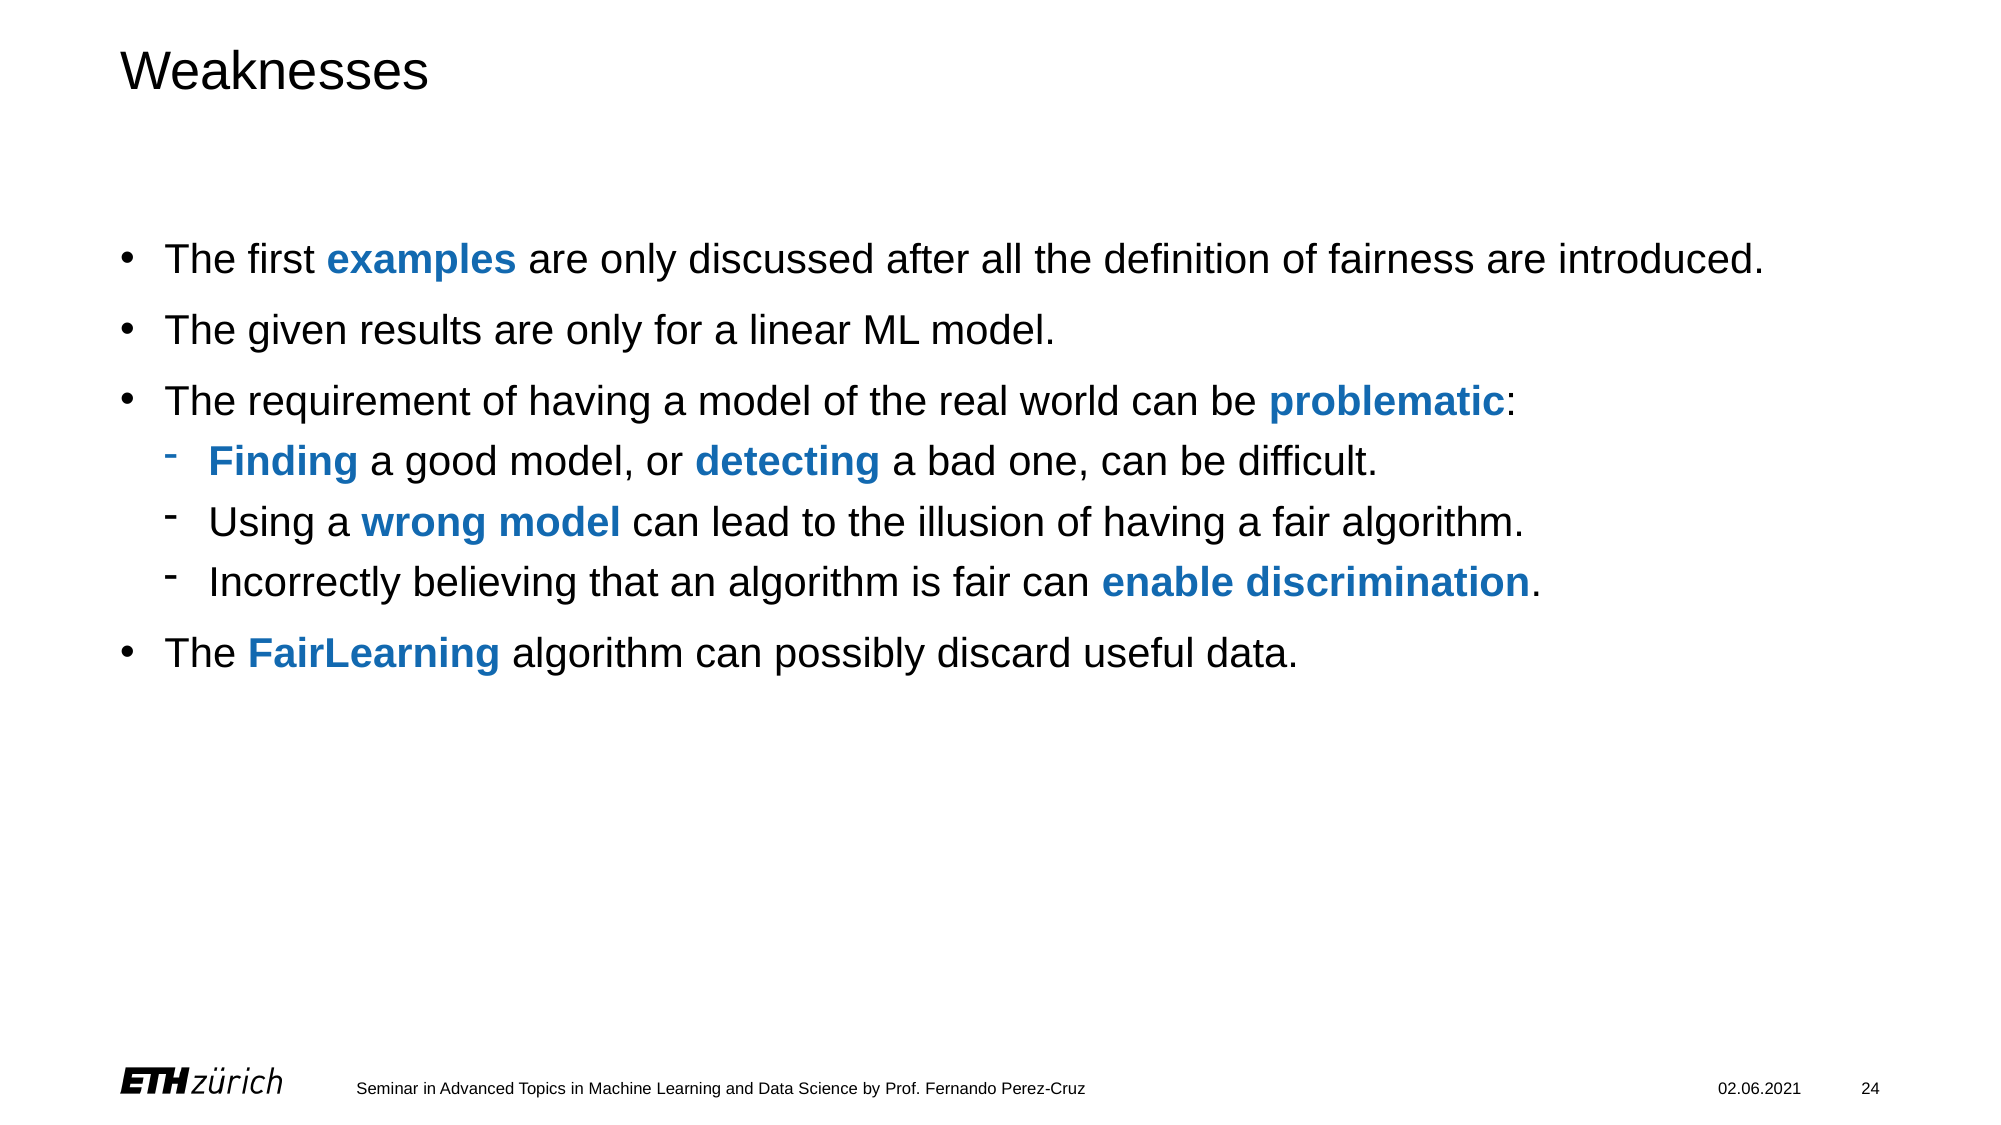

# Weaknesses
The first examples are only discussed after all the definition of fairness are introduced.
The given results are only for a linear ML model.
The requirement of having a model of the real world can be problematic:
Finding a good model, or detecting a bad one, can be difficult.
Using a wrong model can lead to the illusion of having a fair algorithm.
Incorrectly believing that an algorithm is fair can enable discrimination.
The FairLearning algorithm can possibly discard useful data.
Seminar in Advanced Topics in Machine Learning and Data Science by Prof. Fernando Perez-Cruz
02.06.2021
24